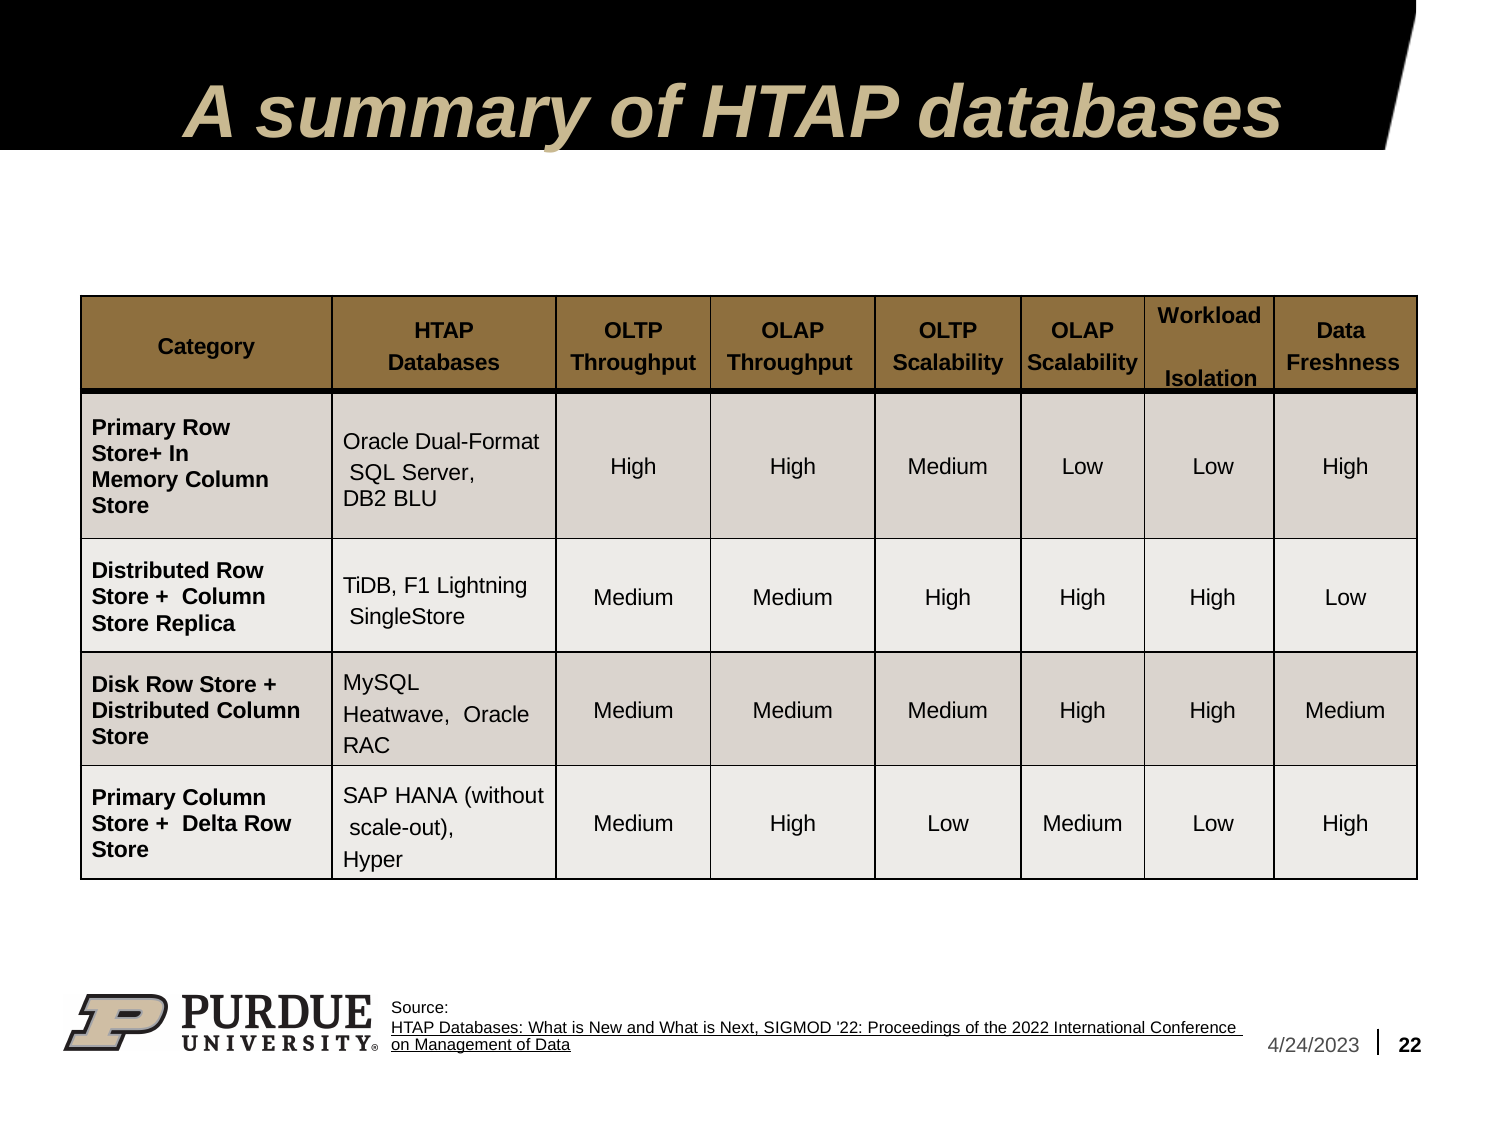

# A summary of HTAP databases
| Category | HTAP Databases | OLTP Throughput | OLAP Throughput | OLTP Scalability | OLAP Scalability | Workload Isolation | Data Freshness |
| --- | --- | --- | --- | --- | --- | --- | --- |
| Primary Row Store+ In Memory Column Store | Oracle Dual-Format SQL Server, DB2 BLU | High | High | Medium | Low | Low | High |
| Distributed Row Store + Column Store Replica | TiDB, F1 Lightning SingleStore | Medium | Medium | High | High | High | Low |
| Disk Row Store + Distributed Column Store | MySQL Heatwave, Oracle RAC | Medium | Medium | Medium | High | High | Medium |
| Primary Column Store + Delta Row Store | SAP HANA (without scale-out), Hyper | Medium | High | Low | Medium | Low | High |
Source: HTAP Databases: What is New and What is Next, SIGMOD '22: Proceedings of the 2022 International Conference on Management of Data
22
4/24/2023